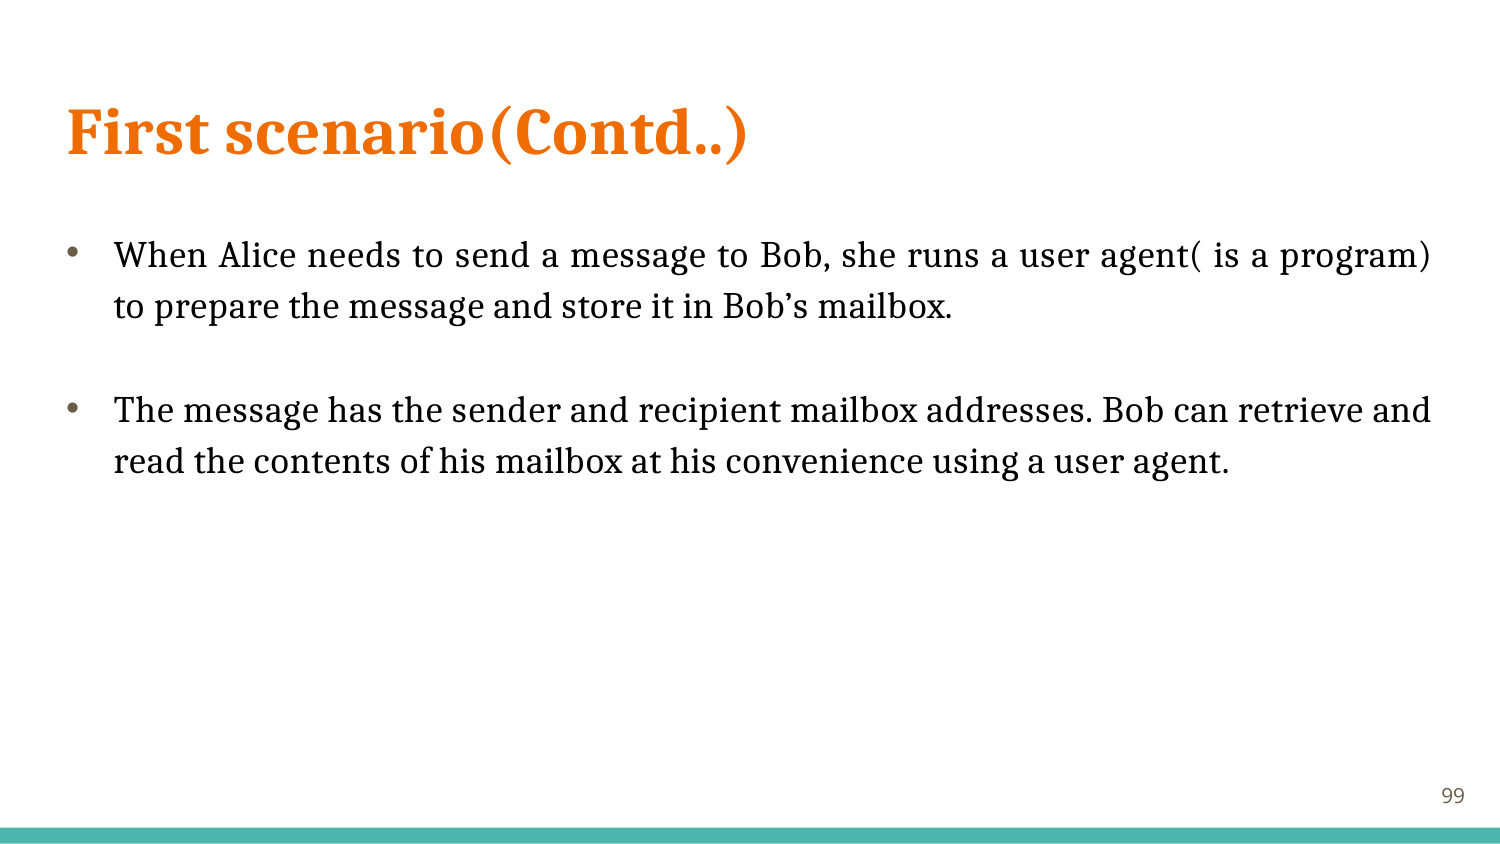

# First scenario(Contd..)
When Alice needs to send a message to Bob, she runs a user agent( is a program) to prepare the message and store it in Bob’s mailbox.

The message has the sender and recipient mailbox addresses. Bob can retrieve and read the contents of his mailbox at his convenience using a user agent.

99